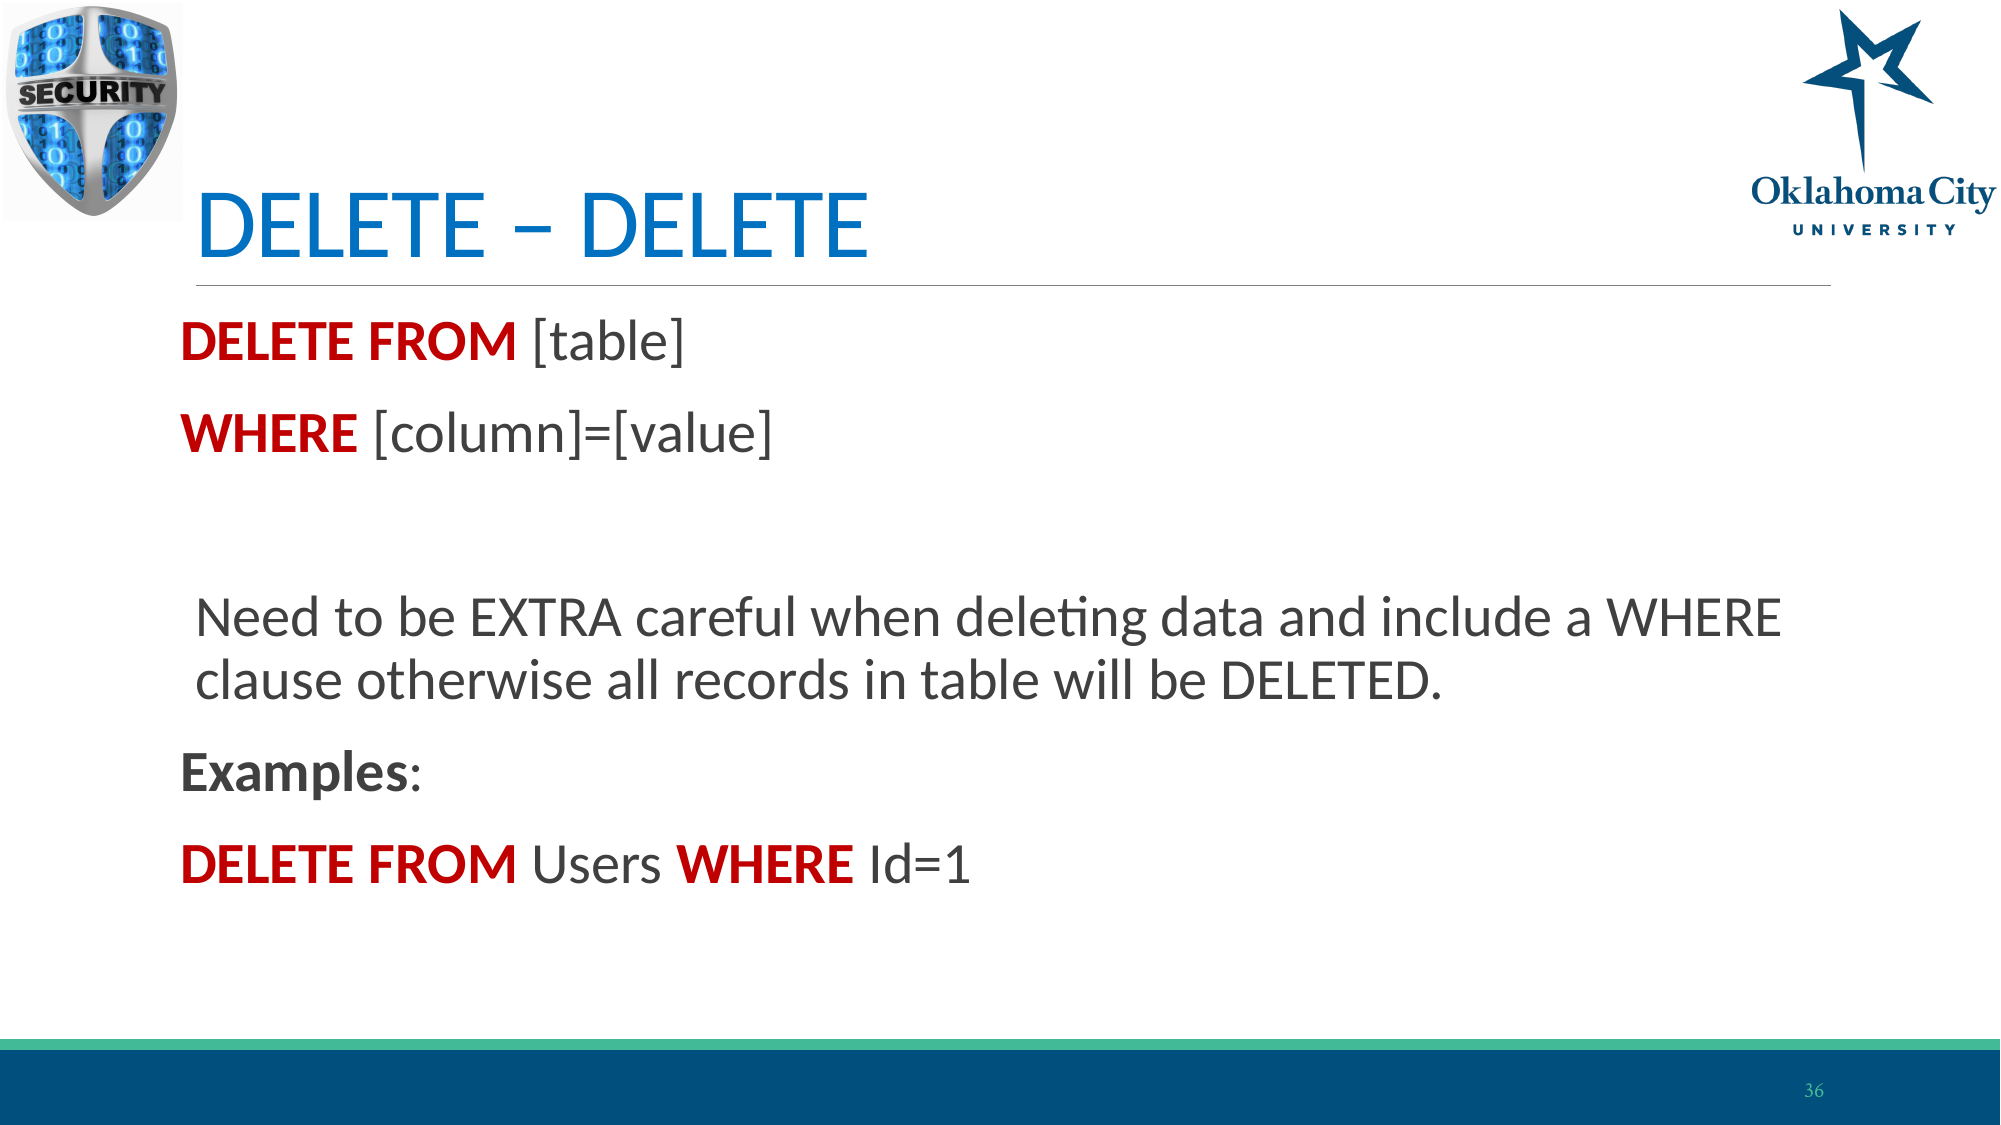

# DELETE – DELETE
DELETE FROM [table]
WHERE [column]=[value]

Need to be EXTRA careful when deleting data and include a WHERE clause otherwise all records in table will be DELETED.
Examples:
DELETE FROM Users WHERE Id=1
36